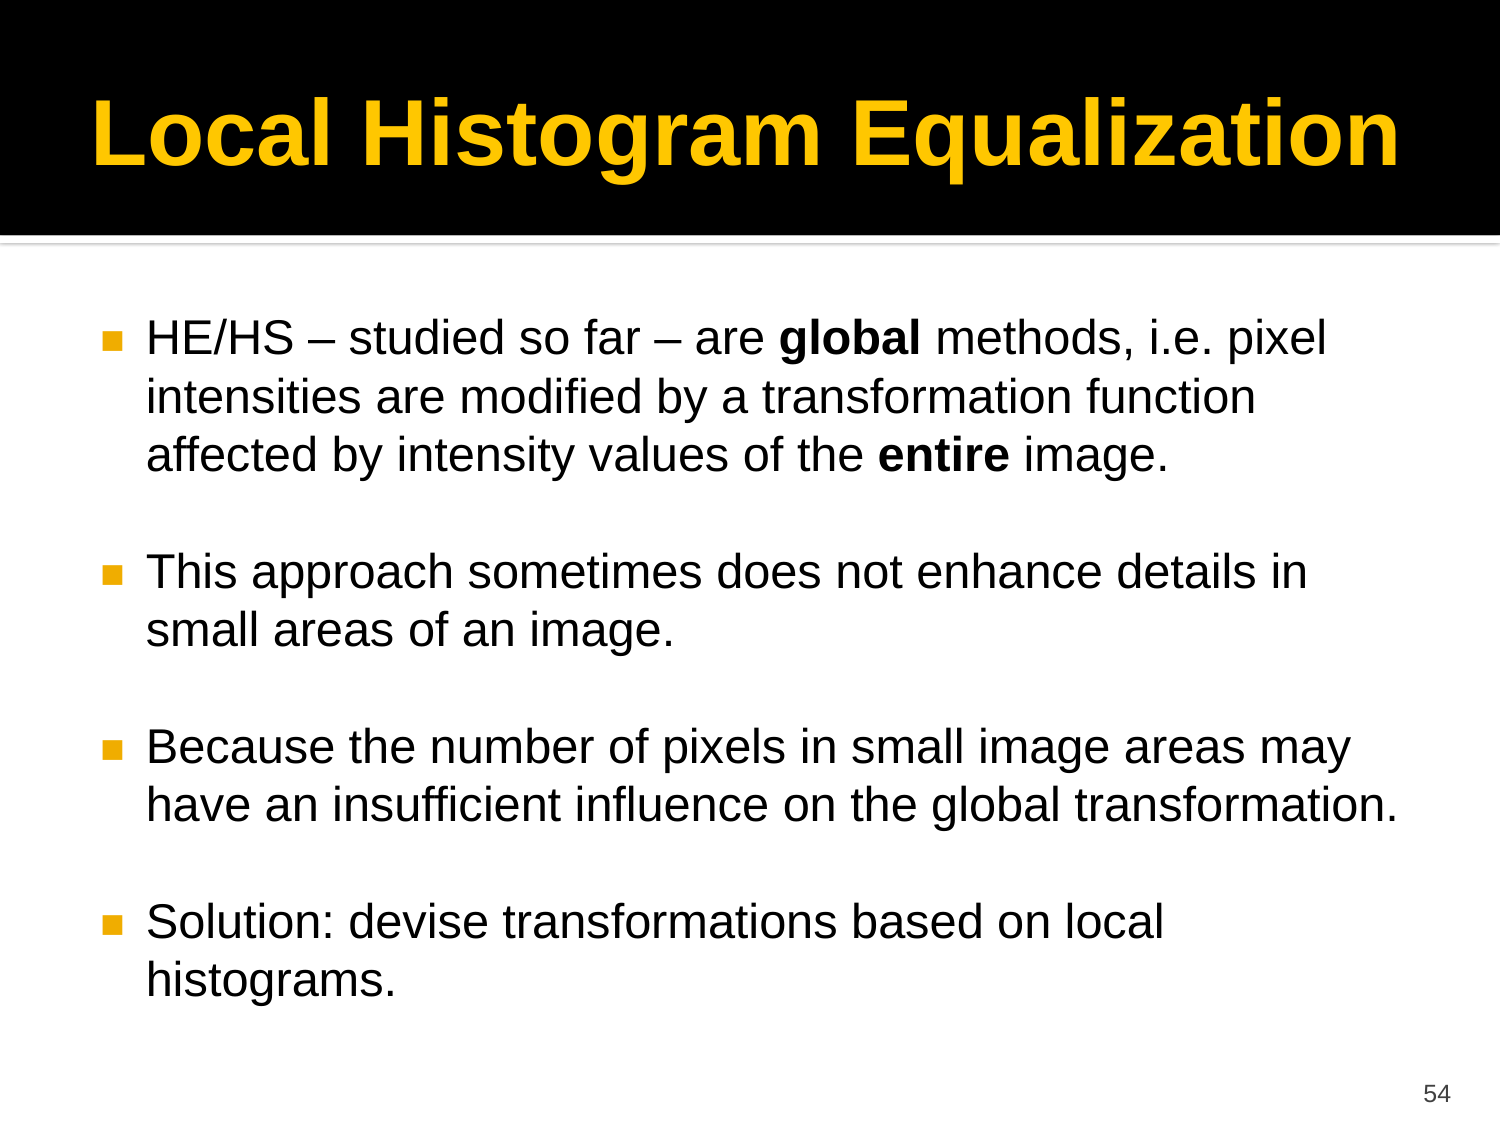

# Local Histogram Equalization
HE/HS – studied so far – are global methods, i.e. pixel intensities are modified by a transformation function affected by intensity values of the entire image.

This approach sometimes does not enhance details in small areas of an image.

Because the number of pixels in small image areas may have an insufficient influence on the global transformation.

Solution: devise transformations based on local histograms.
54